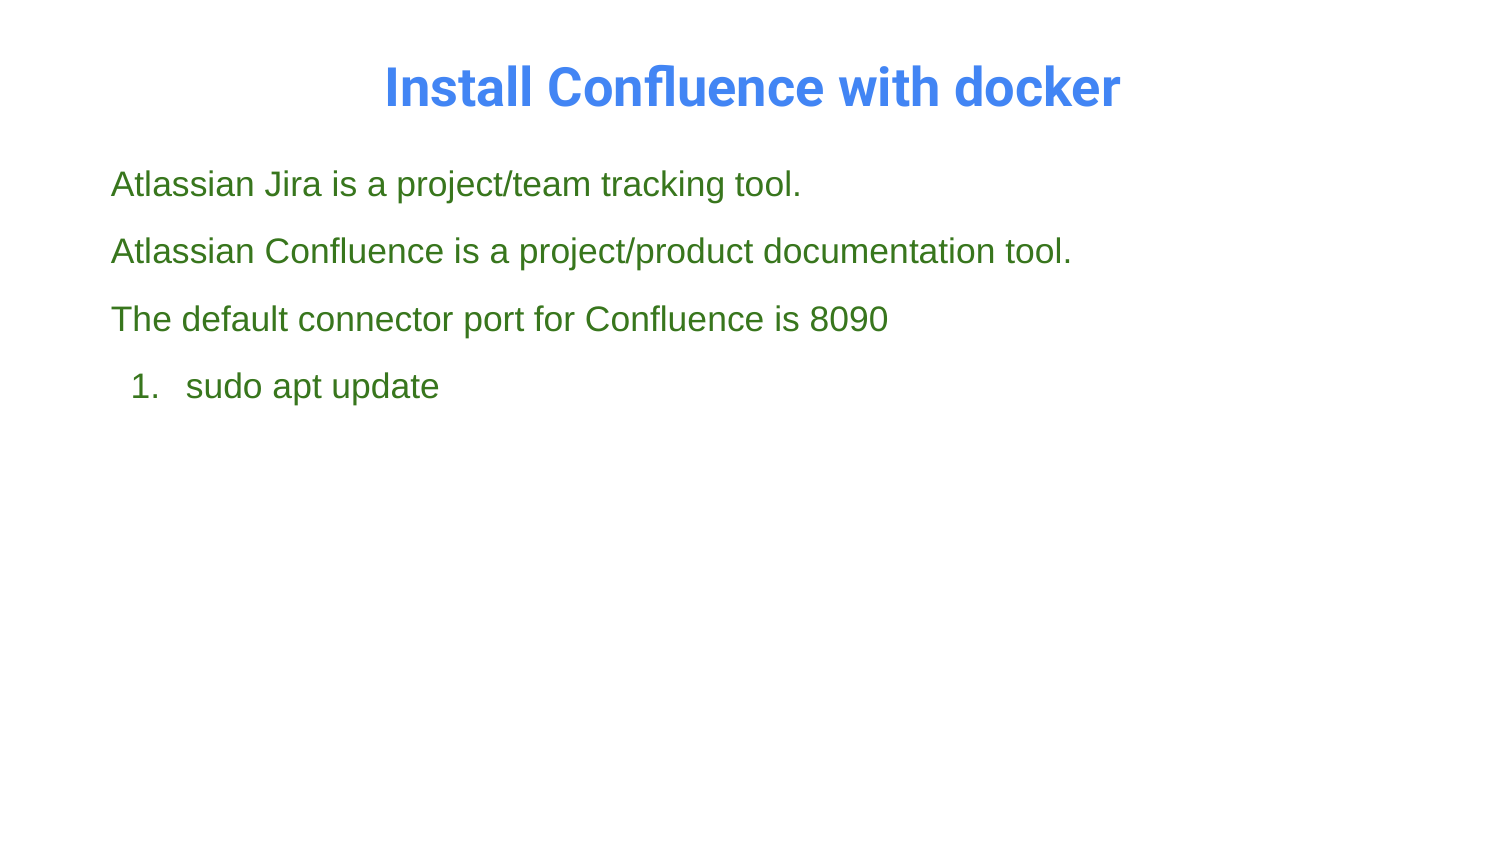

Install Confluence with docker
Atlassian Jira is a project/team tracking tool.
Atlassian Confluence is a project/product documentation tool.
The default connector port for Confluence is 8090
sudo apt update